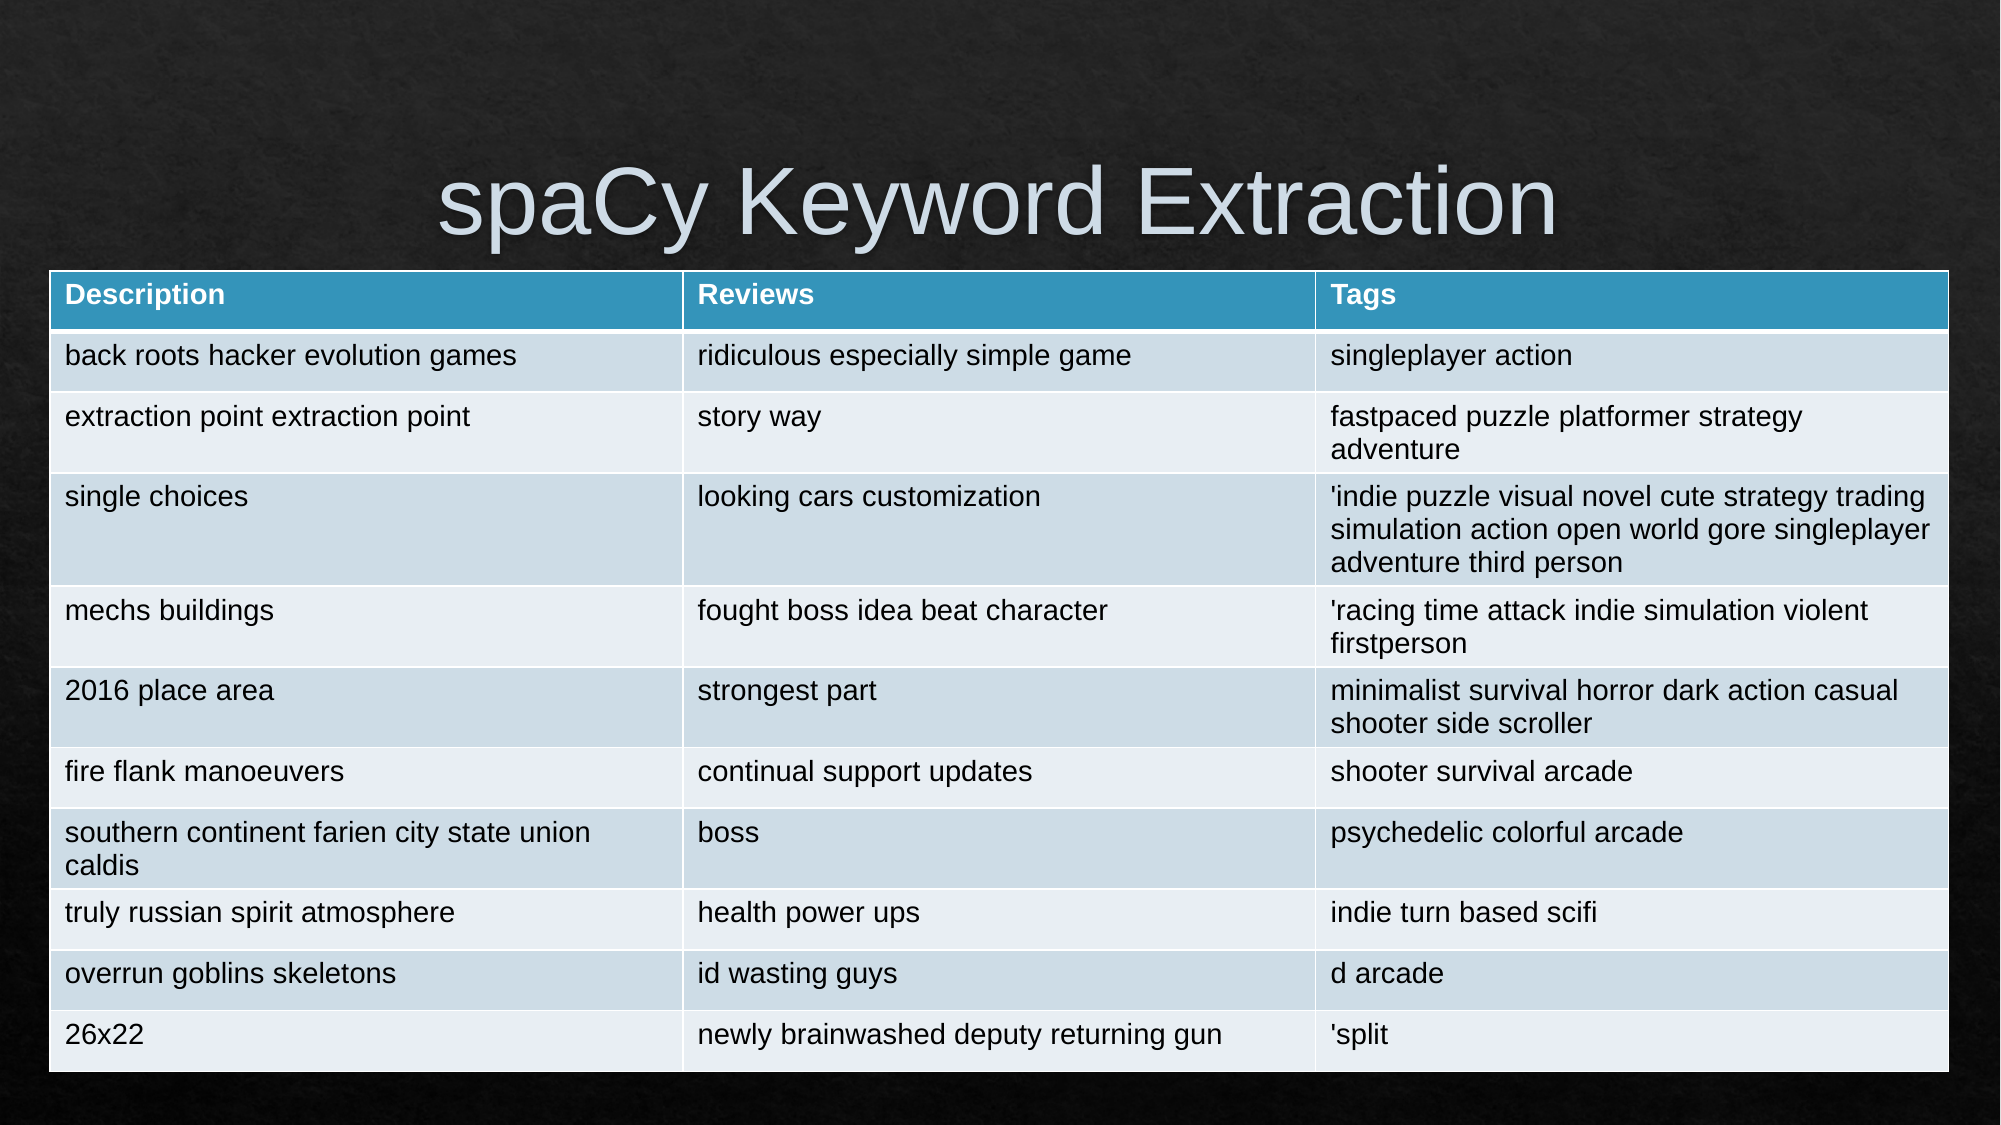

# spaCy Keyword Extraction
| Description | Reviews | Tags |
| --- | --- | --- |
| back roots hacker evolution games | ridiculous especially simple game | singleplayer action |
| extraction point extraction point | story way | fastpaced puzzle platformer strategy adventure |
| single choices | looking cars customization | 'indie puzzle visual novel cute strategy trading simulation action open world gore singleplayer adventure third person |
| mechs buildings | fought boss idea beat character | 'racing time attack indie simulation violent firstperson |
| 2016 place area | strongest part | minimalist survival horror dark action casual shooter side scroller |
| fire flank manoeuvers | continual support updates | shooter survival arcade |
| southern continent farien city state union caldis | boss | psychedelic colorful arcade |
| truly russian spirit atmosphere | health power ups | indie turn based scifi |
| overrun goblins skeletons | id wasting guys | d arcade |
| 26x22 | newly brainwashed deputy returning gun | 'split |